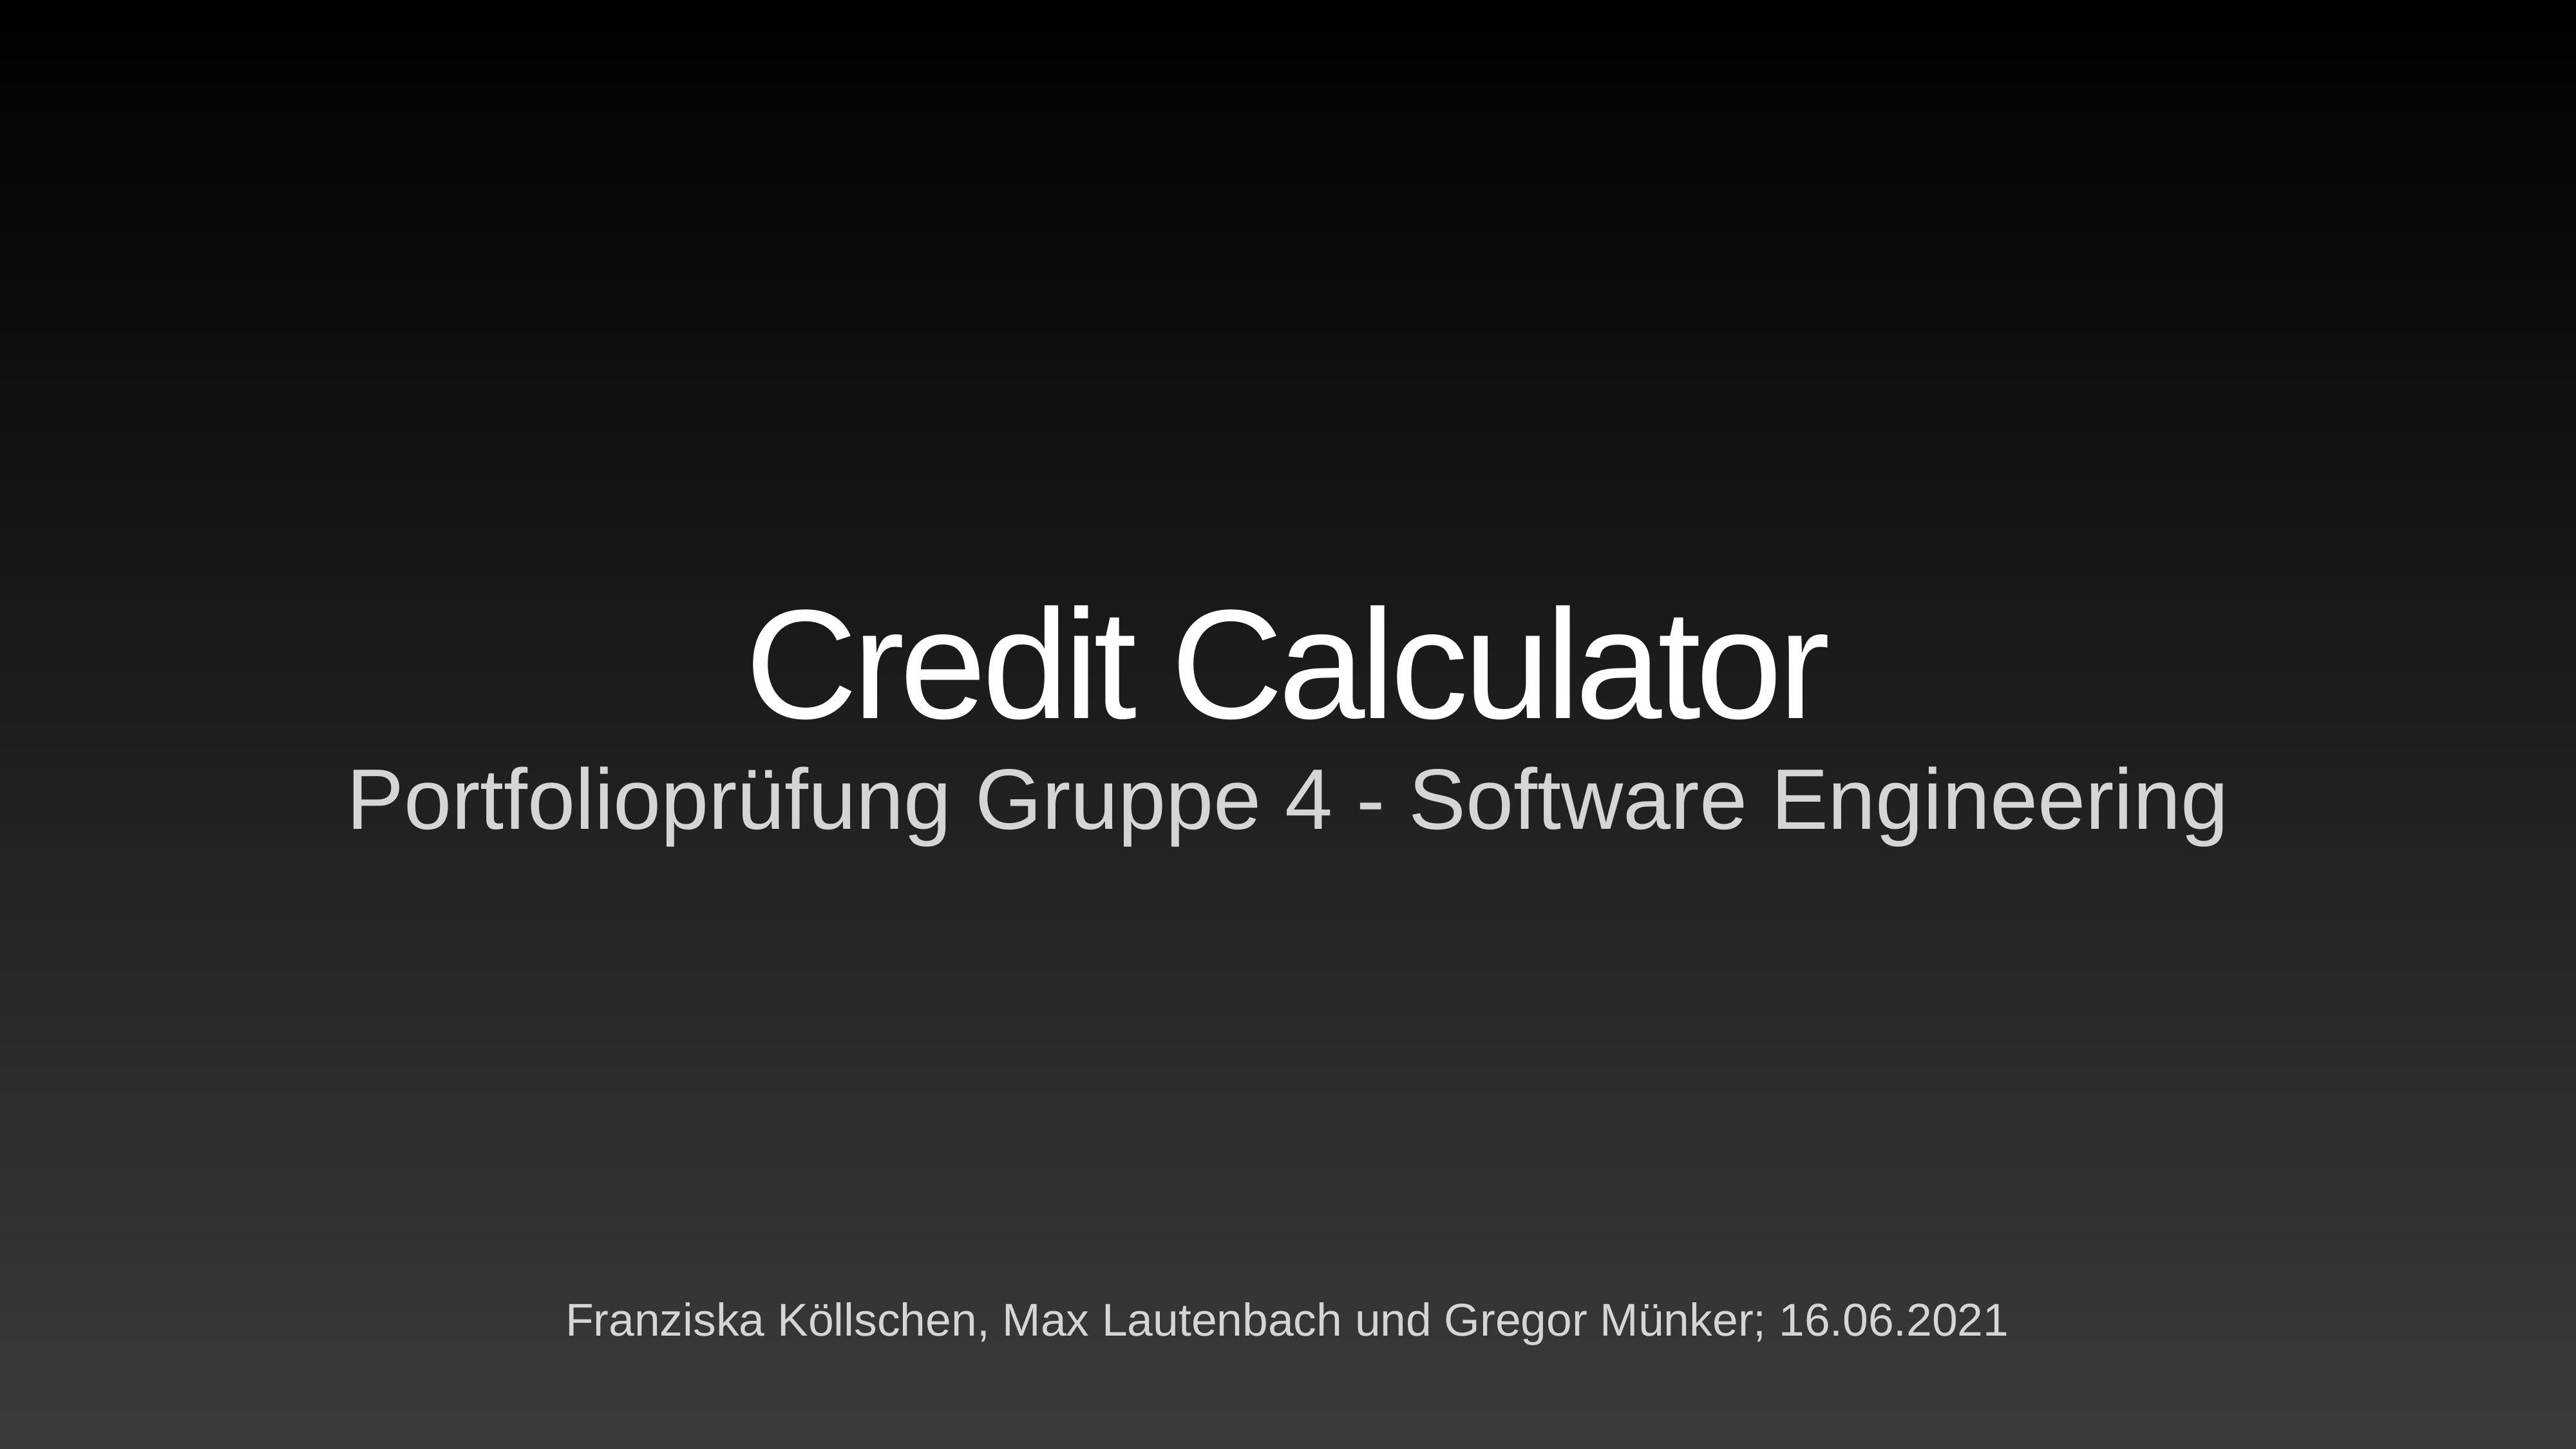

# Credit Calculator
Portfolioprüfung Gruppe 4 - Software Engineering
Franziska Köllschen, Max Lautenbach und Gregor Münker; 16.06.2021